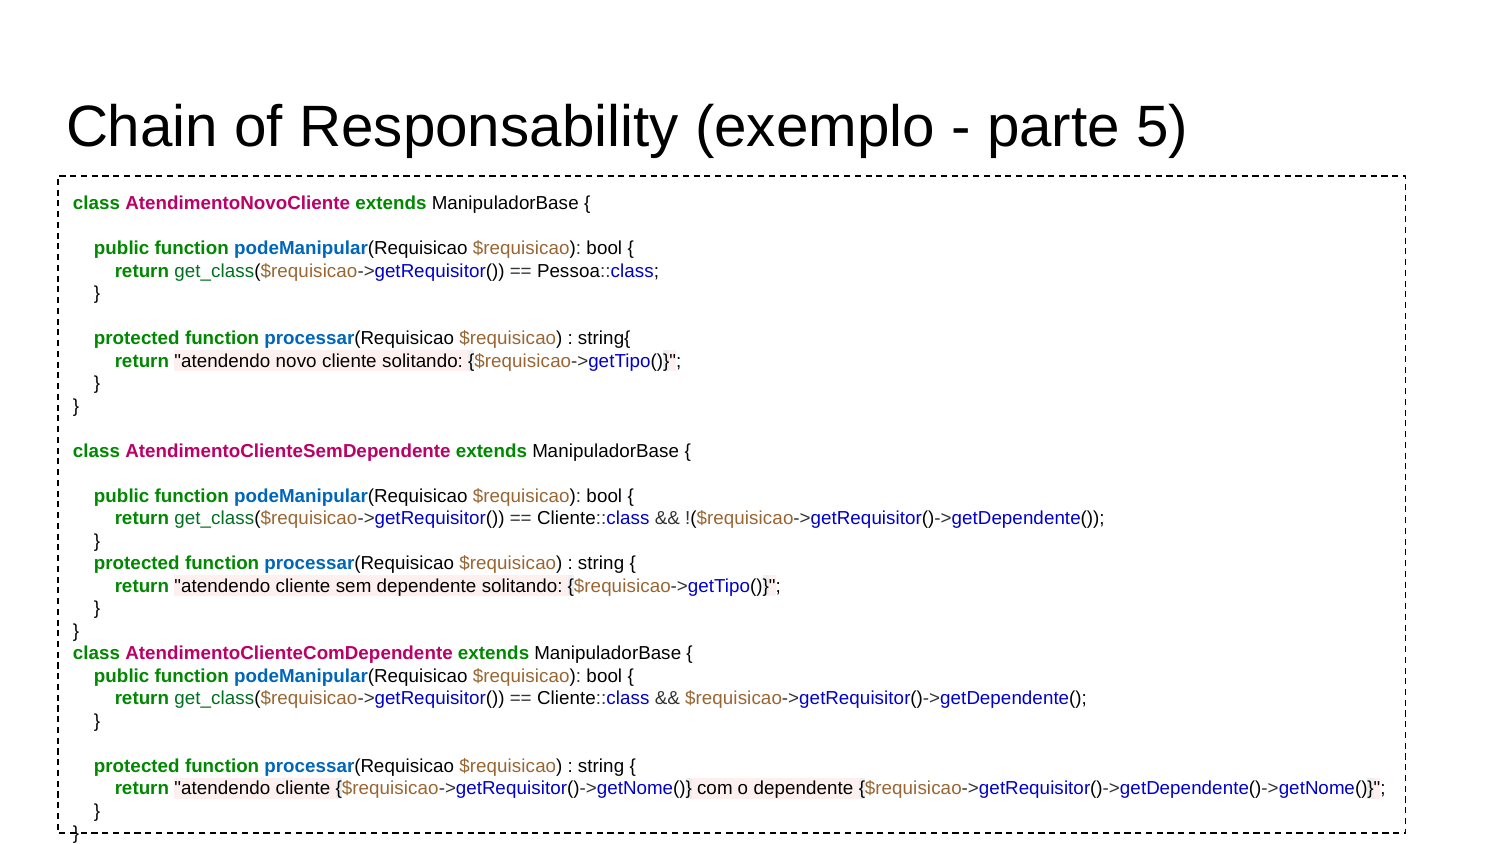

# Chain of Responsability (exemplo - parte 5)
class AtendimentoNovoCliente extends ManipuladorBase {

    public function podeManipular(Requisicao $requisicao): bool {
        return get_class($requisicao->getRequisitor()) == Pessoa::class;
    }

    protected function processar(Requisicao $requisicao) : string{
        return "atendendo novo cliente solitando: {$requisicao->getTipo()}";
    }
}

class AtendimentoClienteSemDependente extends ManipuladorBase {

    public function podeManipular(Requisicao $requisicao): bool {
        return get_class($requisicao->getRequisitor()) == Cliente::class && !($requisicao->getRequisitor()->getDependente());
    }
    protected function processar(Requisicao $requisicao) : string {
        return "atendendo cliente sem dependente solitando: {$requisicao->getTipo()}";
    }
}
class AtendimentoClienteComDependente extends ManipuladorBase {
    public function podeManipular(Requisicao $requisicao): bool {
        return get_class($requisicao->getRequisitor()) == Cliente::class && $requisicao->getRequisitor()->getDependente();
    }

    protected function processar(Requisicao $requisicao) : string {
        return "atendendo cliente {$requisicao->getRequisitor()->getNome()} com o dependente {$requisicao->getRequisitor()->getDependente()->getNome()}";
    }
}